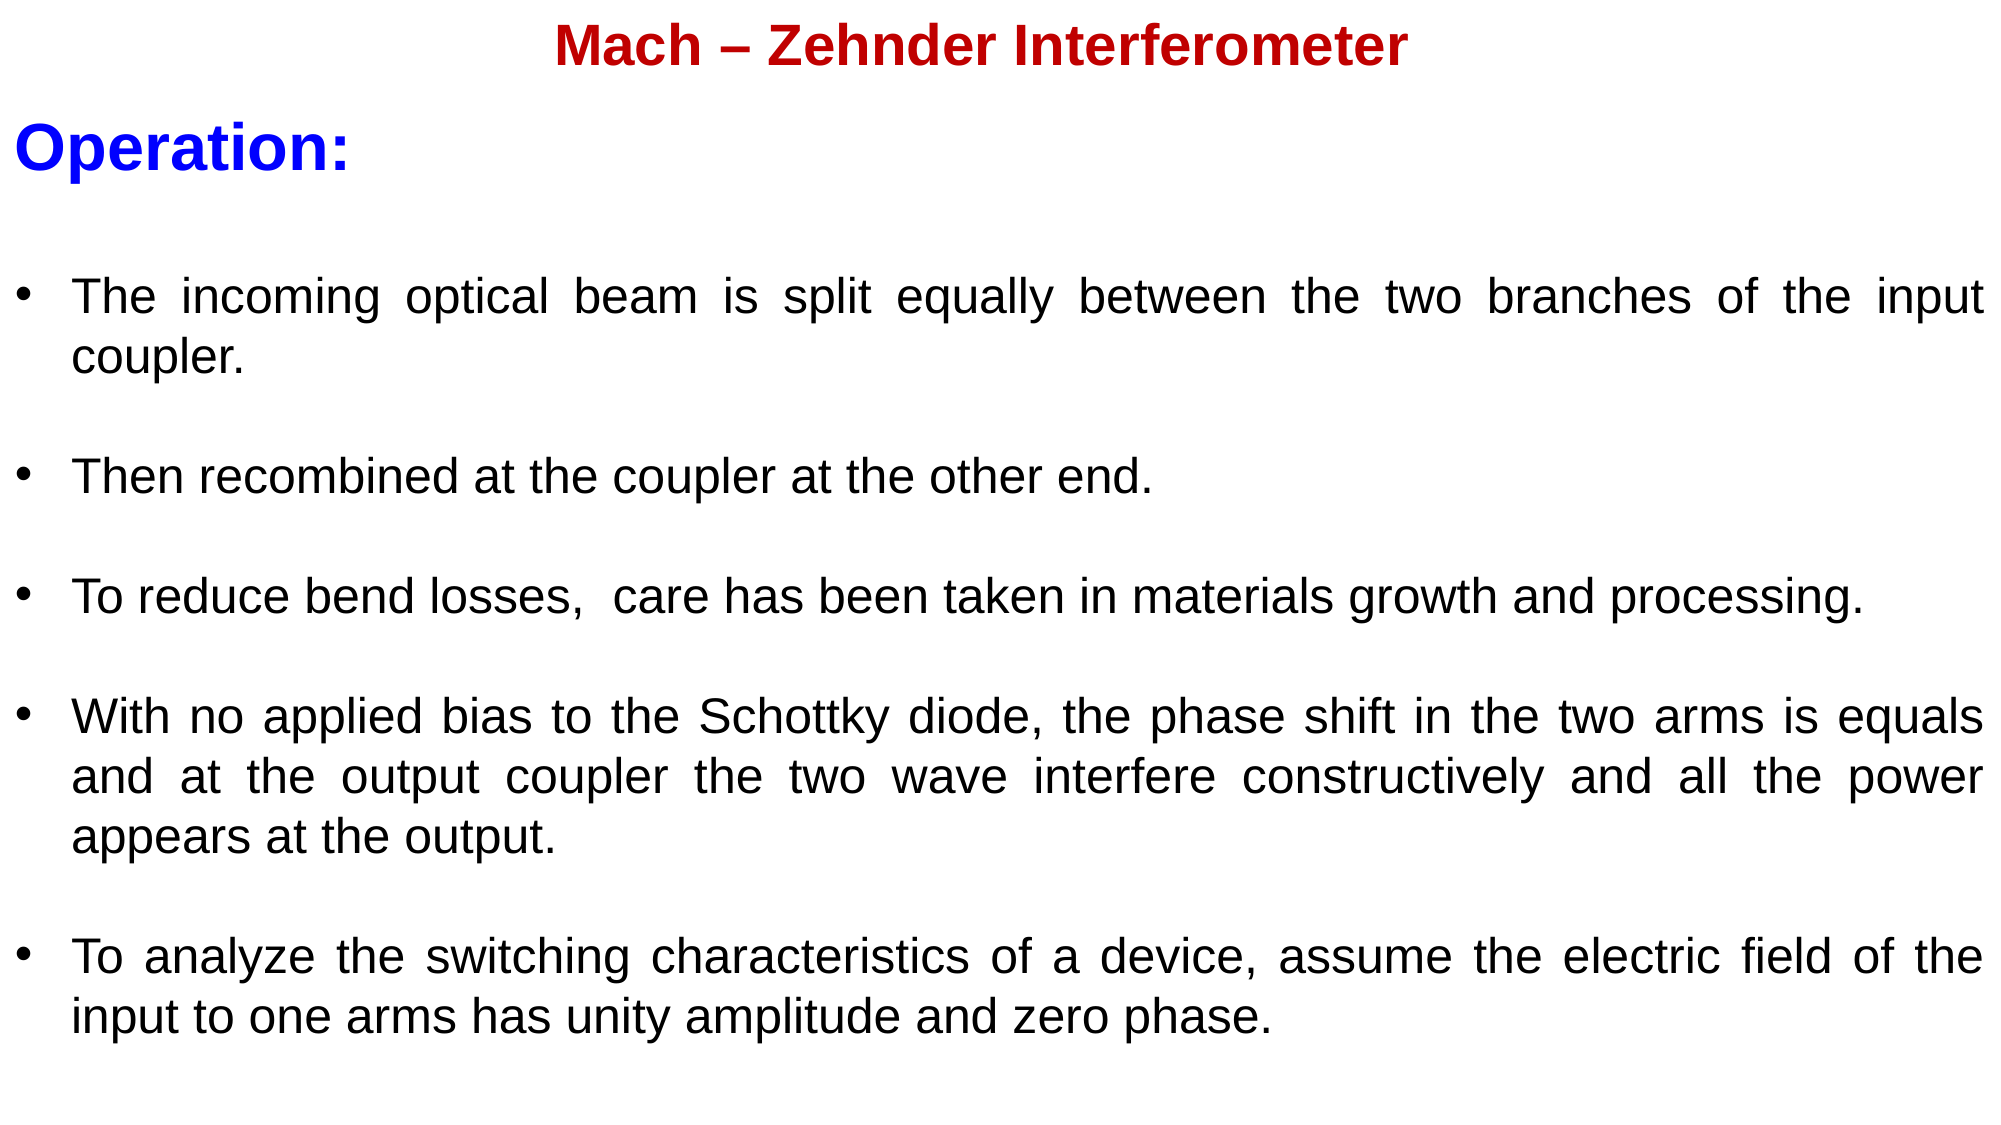

Mach – Zehnder Interferometer
Operation:

The incoming optical beam is split equally between the two branches of the input coupler.

Then recombined at the coupler at the other end.

To reduce bend losses,  care has been taken in materials growth and processing.

With no applied bias to the Schottky diode, the phase shift in the two arms is equals and at the output coupler the two wave interfere constructively and all the power appears at the output.

To analyze the switching characteristics of a device, assume the electric field of the input to one arms has unity amplitude and zero phase.